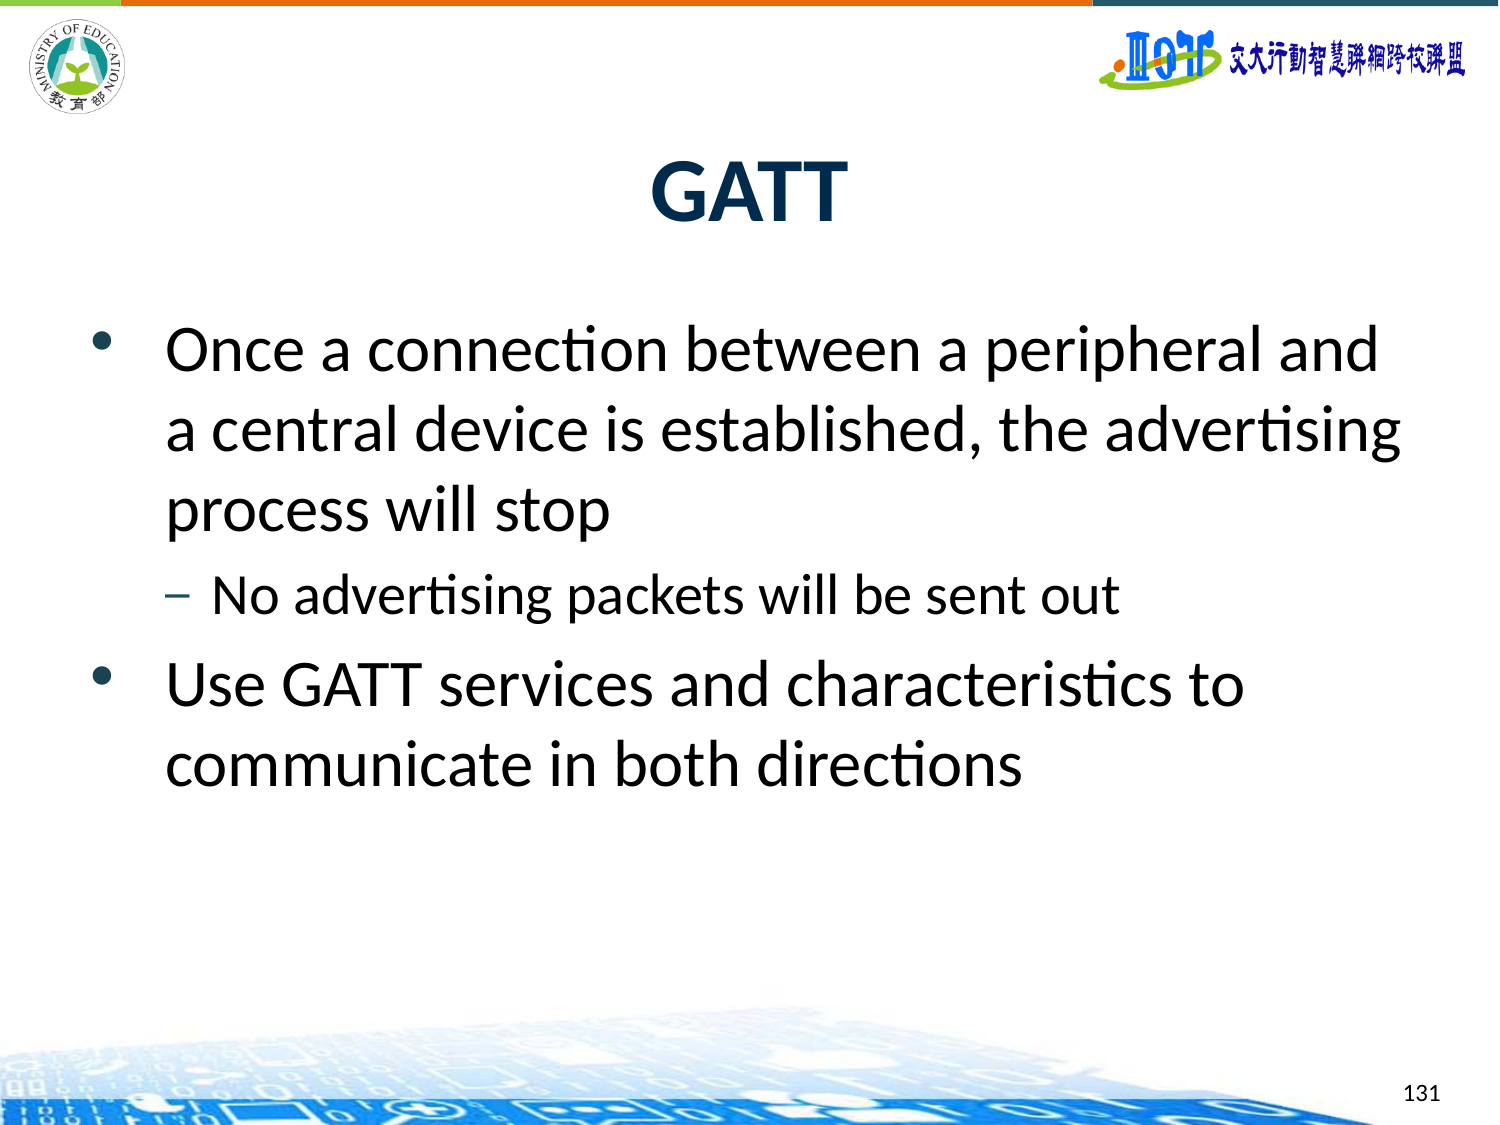

# GATT
Once a connection between a peripheral and a central device is established, the advertising process will stop
No advertising packets will be sent out
Use GATT services and characteristics to communicate in both directions
131